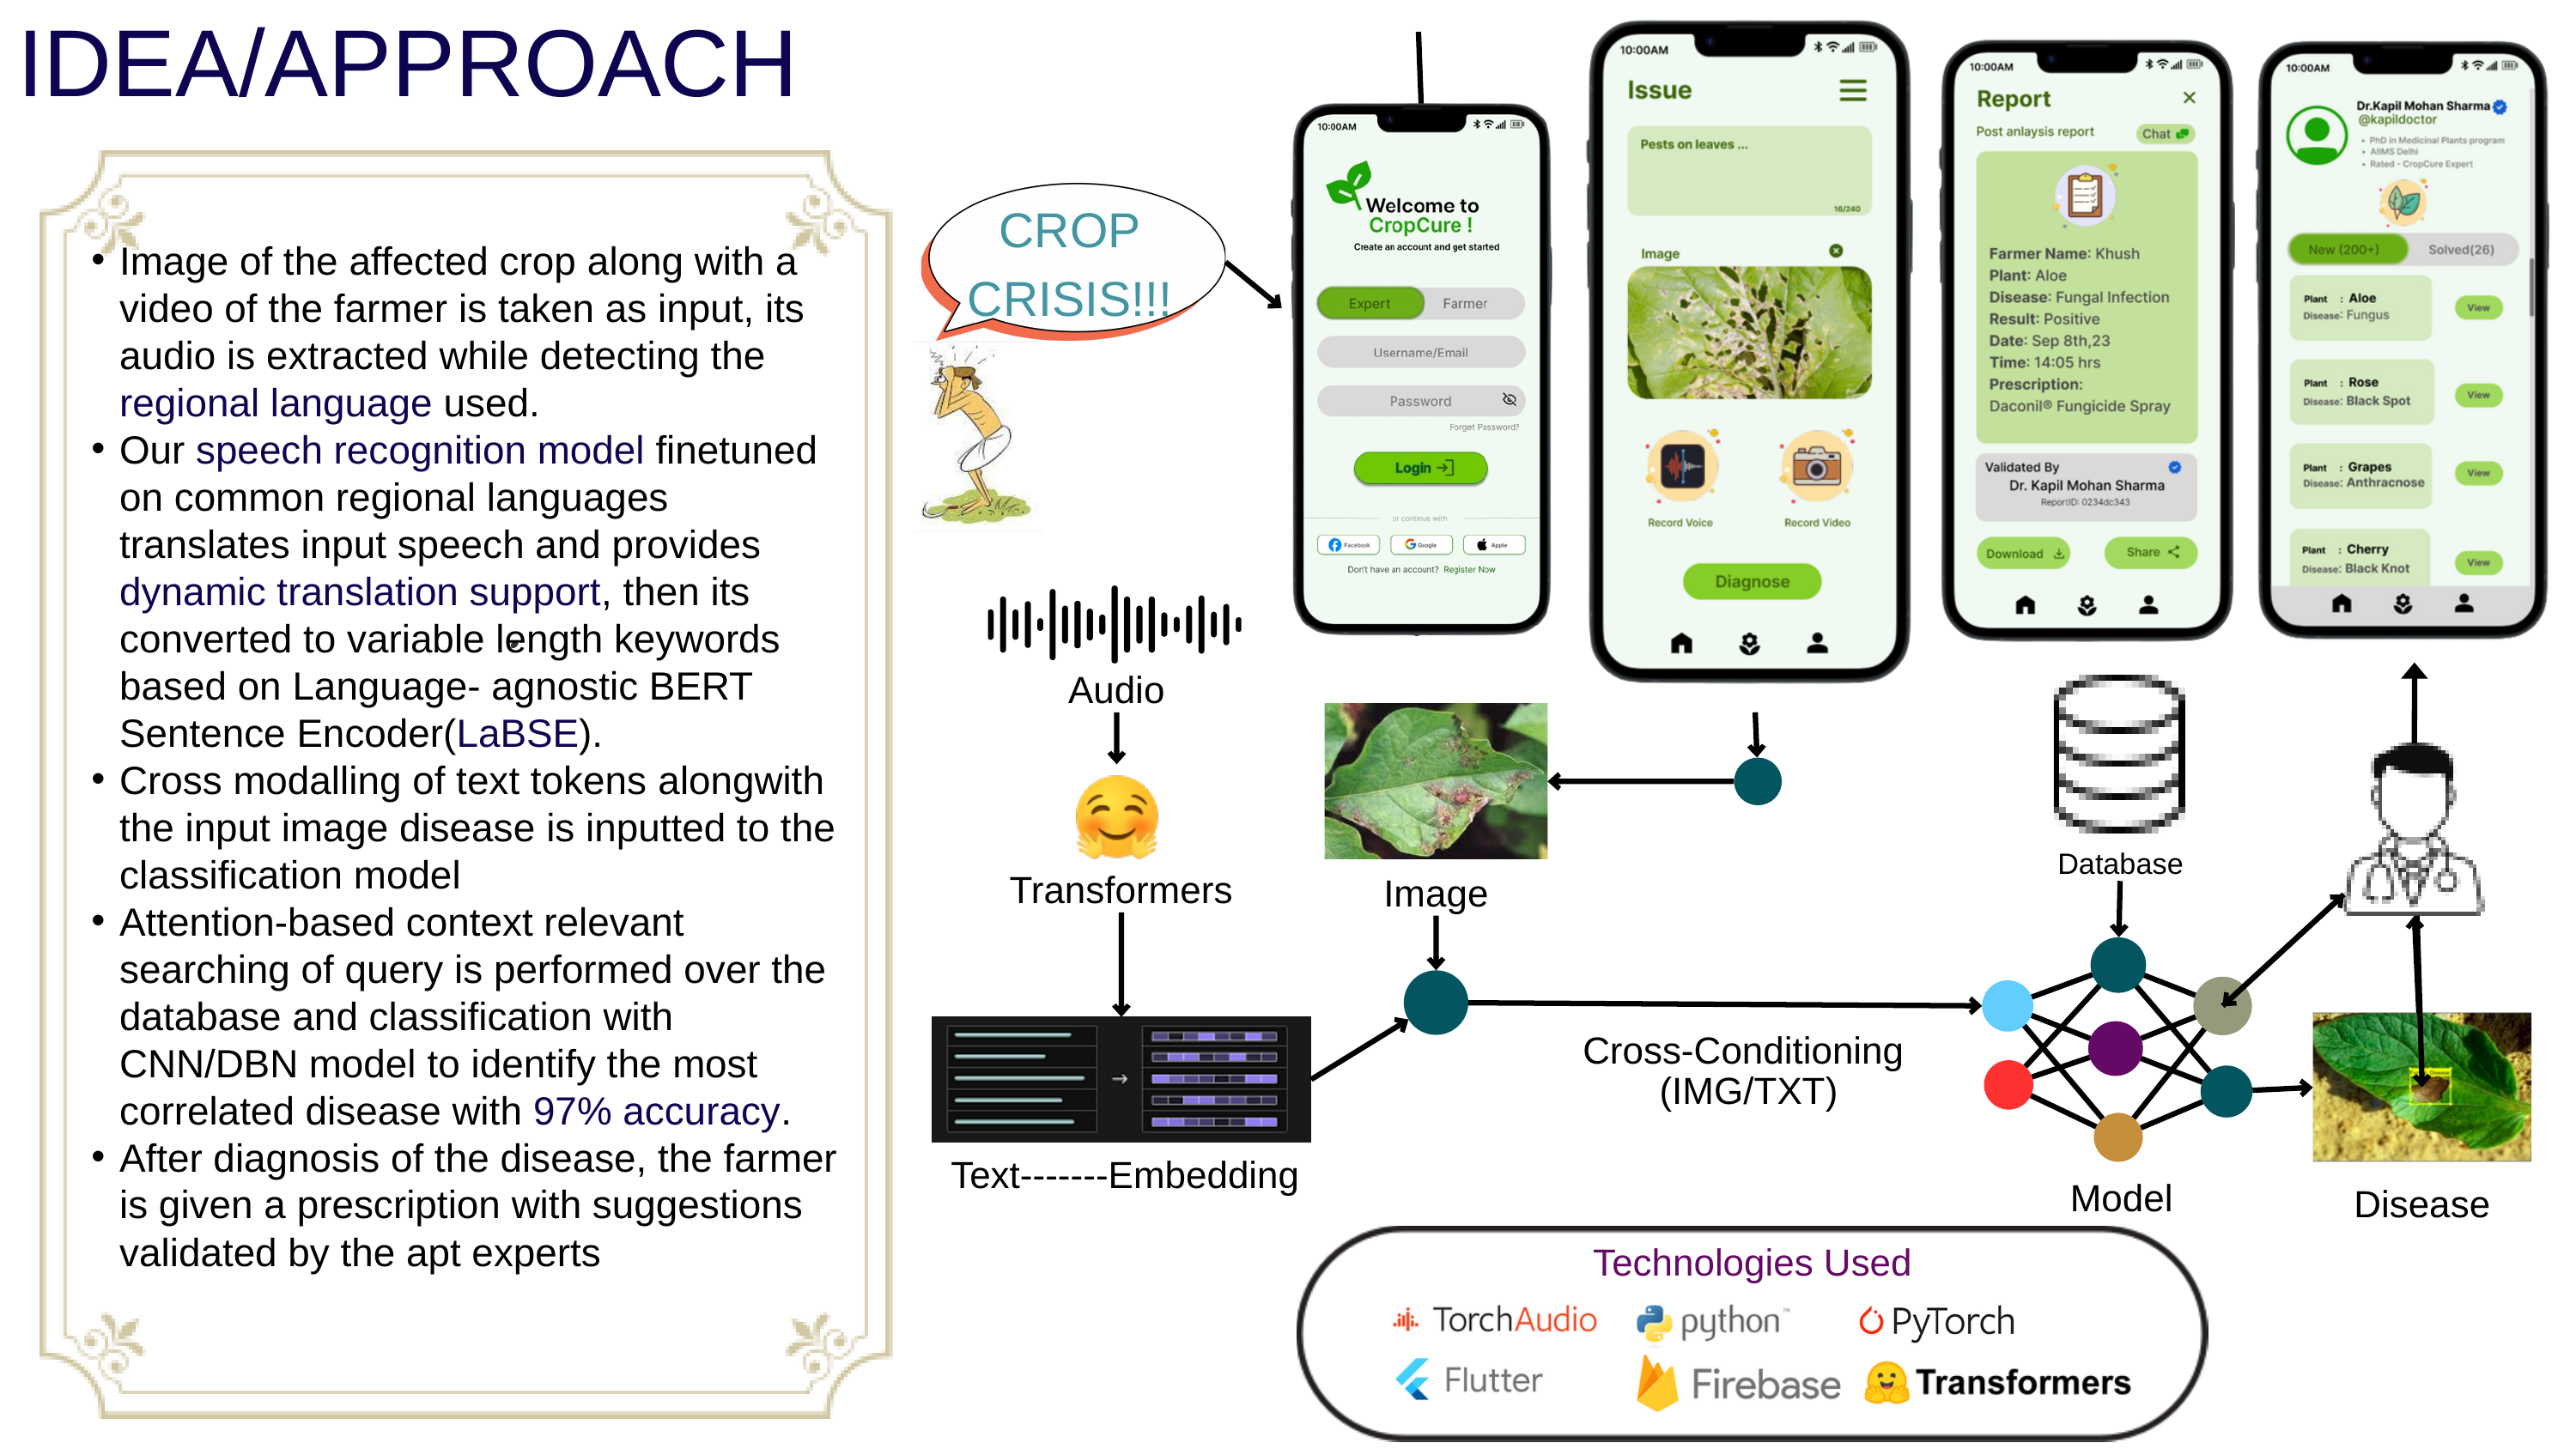

IDEA/APPROACH

CROP
CRISIS!!!
Image of the affected crop along with a video of the farmer is taken as input, its audio is extracted while detecting the regional language used.
Our speech recognition model finetuned on common regional languages translates input speech and provides dynamic translation support, then its converted to variable length keywords based on Language- agnostic BERT Sentence Encoder(LaBSE).
Cross modalling of text tokens alongwith the input image disease is inputted to the classification model
Attention-based context relevant searching of query is performed over the database and classification with CNN/DBN model to identify the most correlated disease with 97% accuracy.
After diagnosis of the disease, the farmer is given a prescription with suggestions validated by the apt experts

Audio

Database
Transformers
Image

Cross-Conditioning
 (IMG/TXT)

Text-------Embedding
Model
Disease

Technologies Used